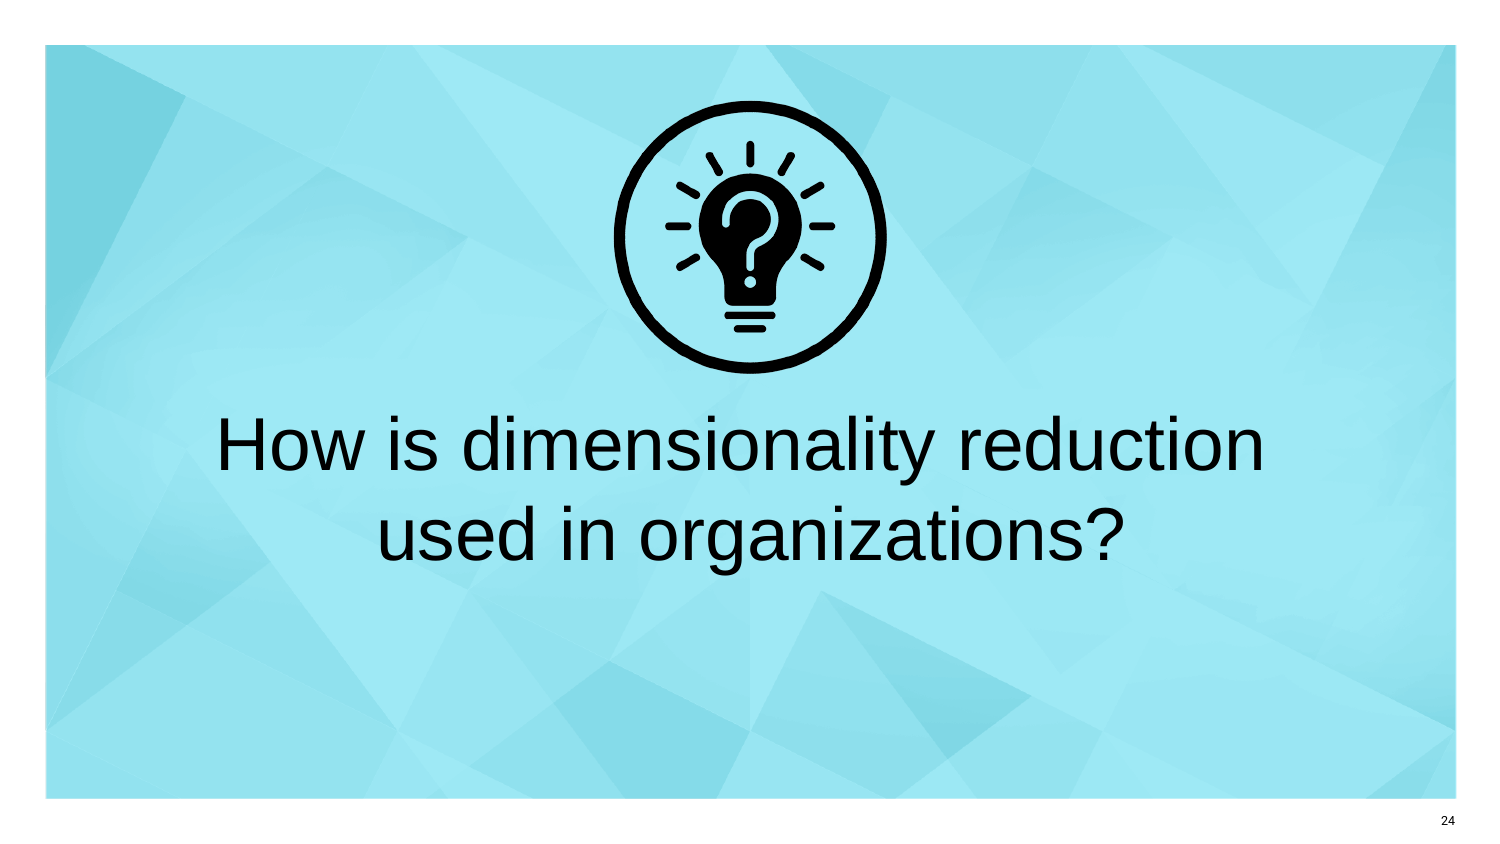

# How is dimensionality reduction used in organizations?